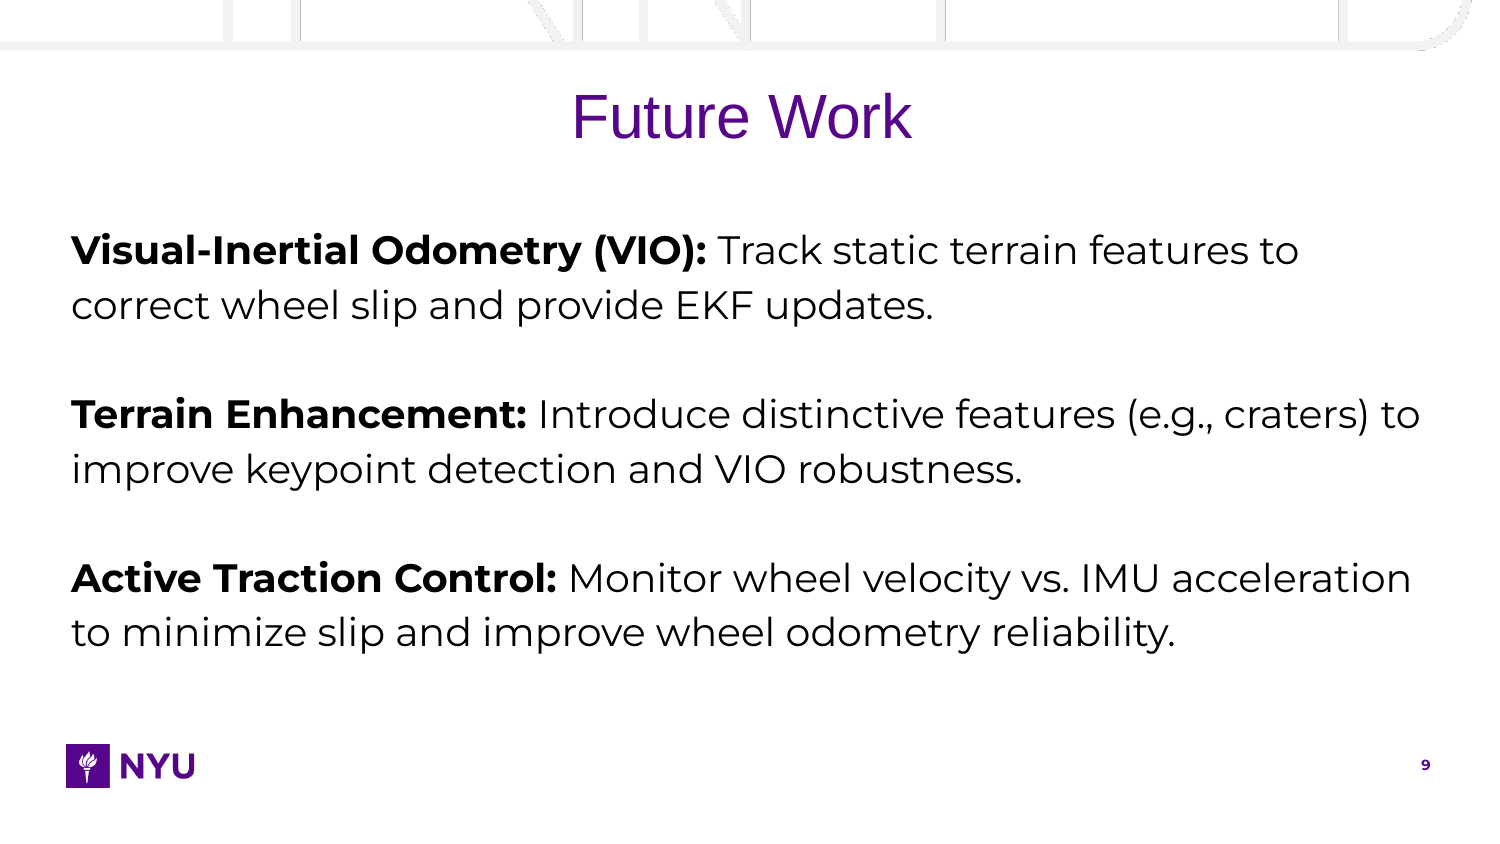

# Future Work
Visual-Inertial Odometry (VIO): Track static terrain features to correct wheel slip and provide EKF updates.

Terrain Enhancement: Introduce distinctive features (e.g., craters) to improve keypoint detection and VIO robustness.

Active Traction Control: Monitor wheel velocity vs. IMU acceleration to minimize slip and improve wheel odometry reliability.